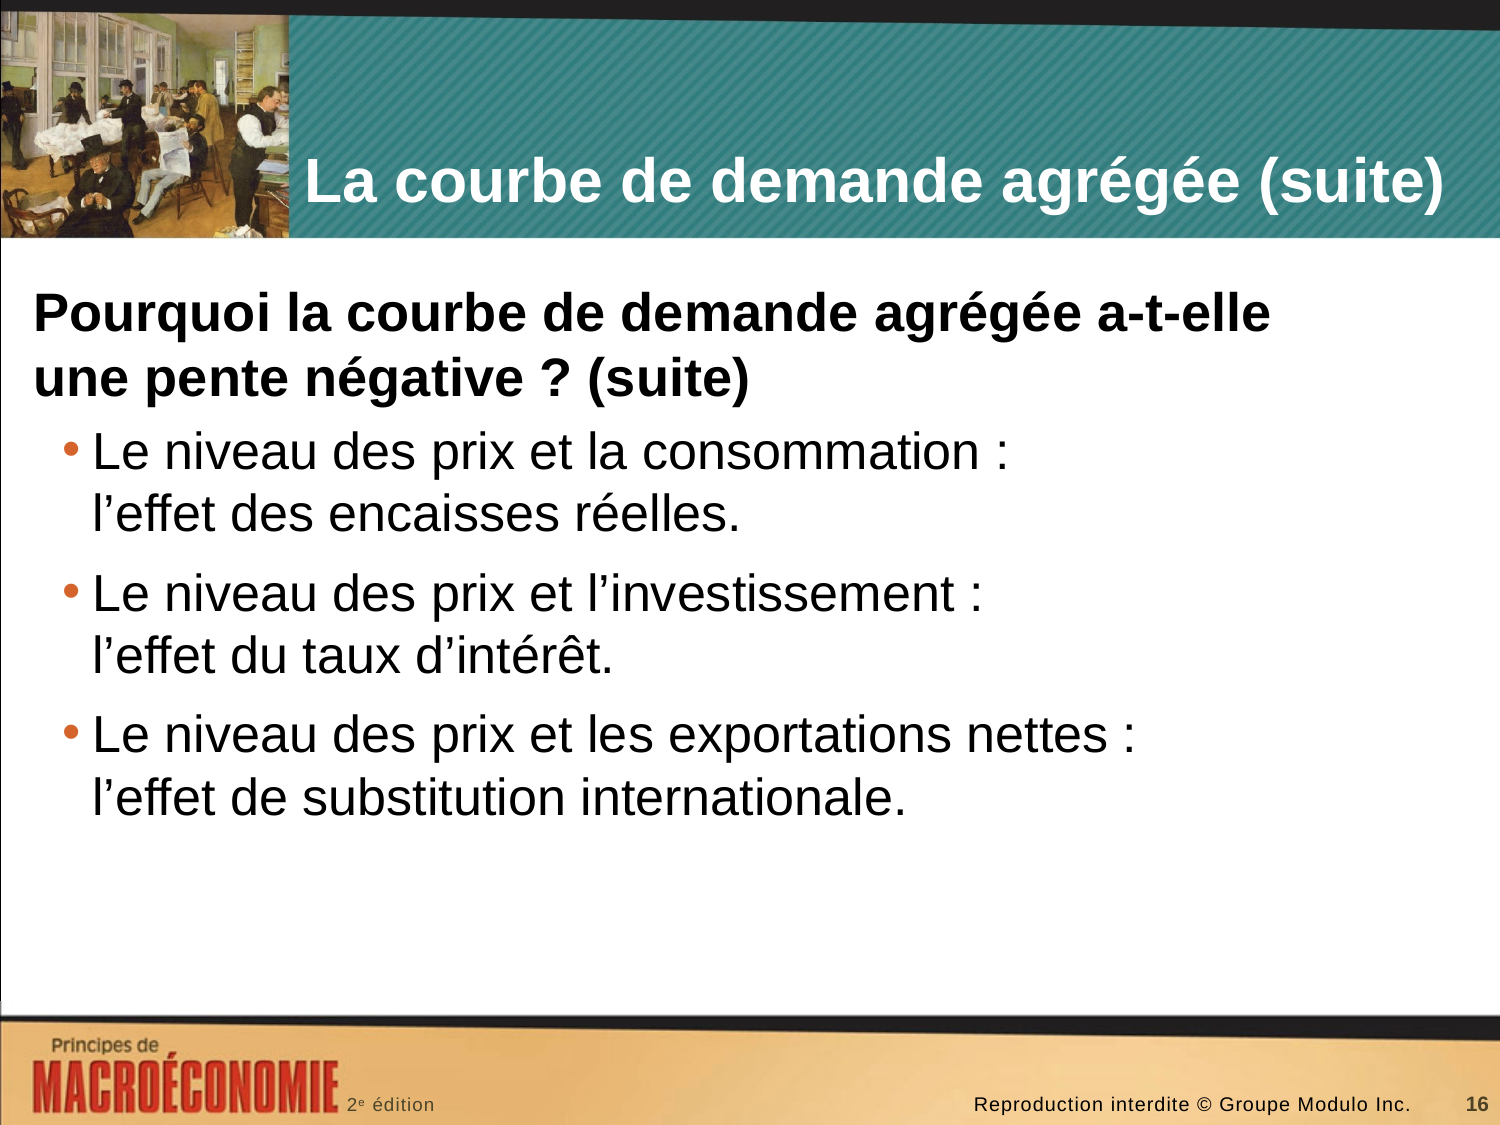

# La courbe de demande agrégée (suite)
Pourquoi la courbe de demande agrégée a-t-elle    une pente négative ? (suite)
Le niveau des prix et la consommation :
l’effet des encaisses réelles.
Le niveau des prix et l’investissement :
l’effet du taux d’intérêt.
Le niveau des prix et les exportations nettes :
l’effet de substitution internationale.
16